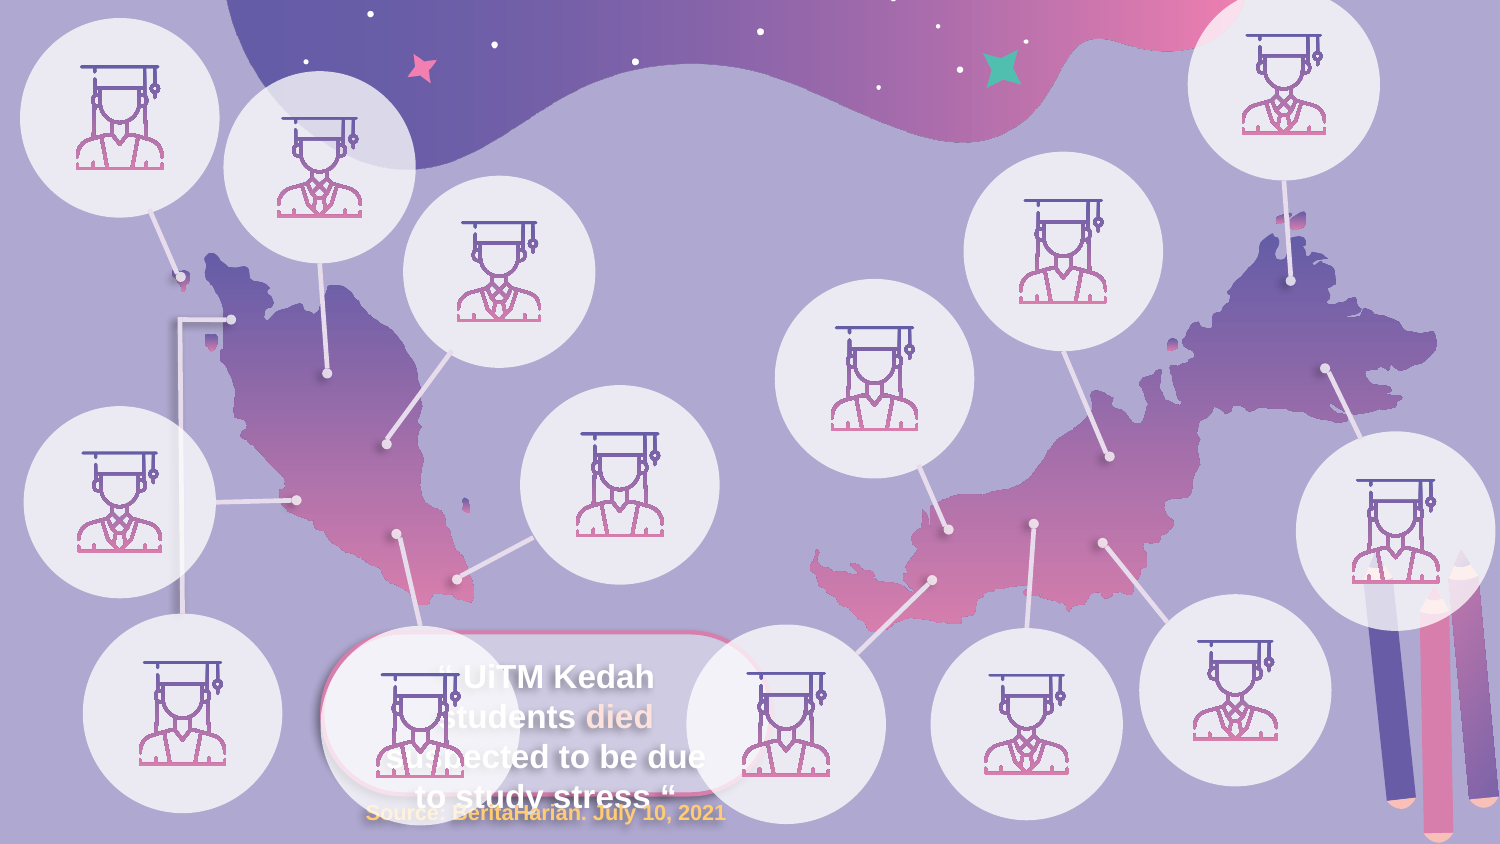

“ UiTM Kedah students died suspected to be due to study stress “
Source: BeritaHarian. July 10, 2021